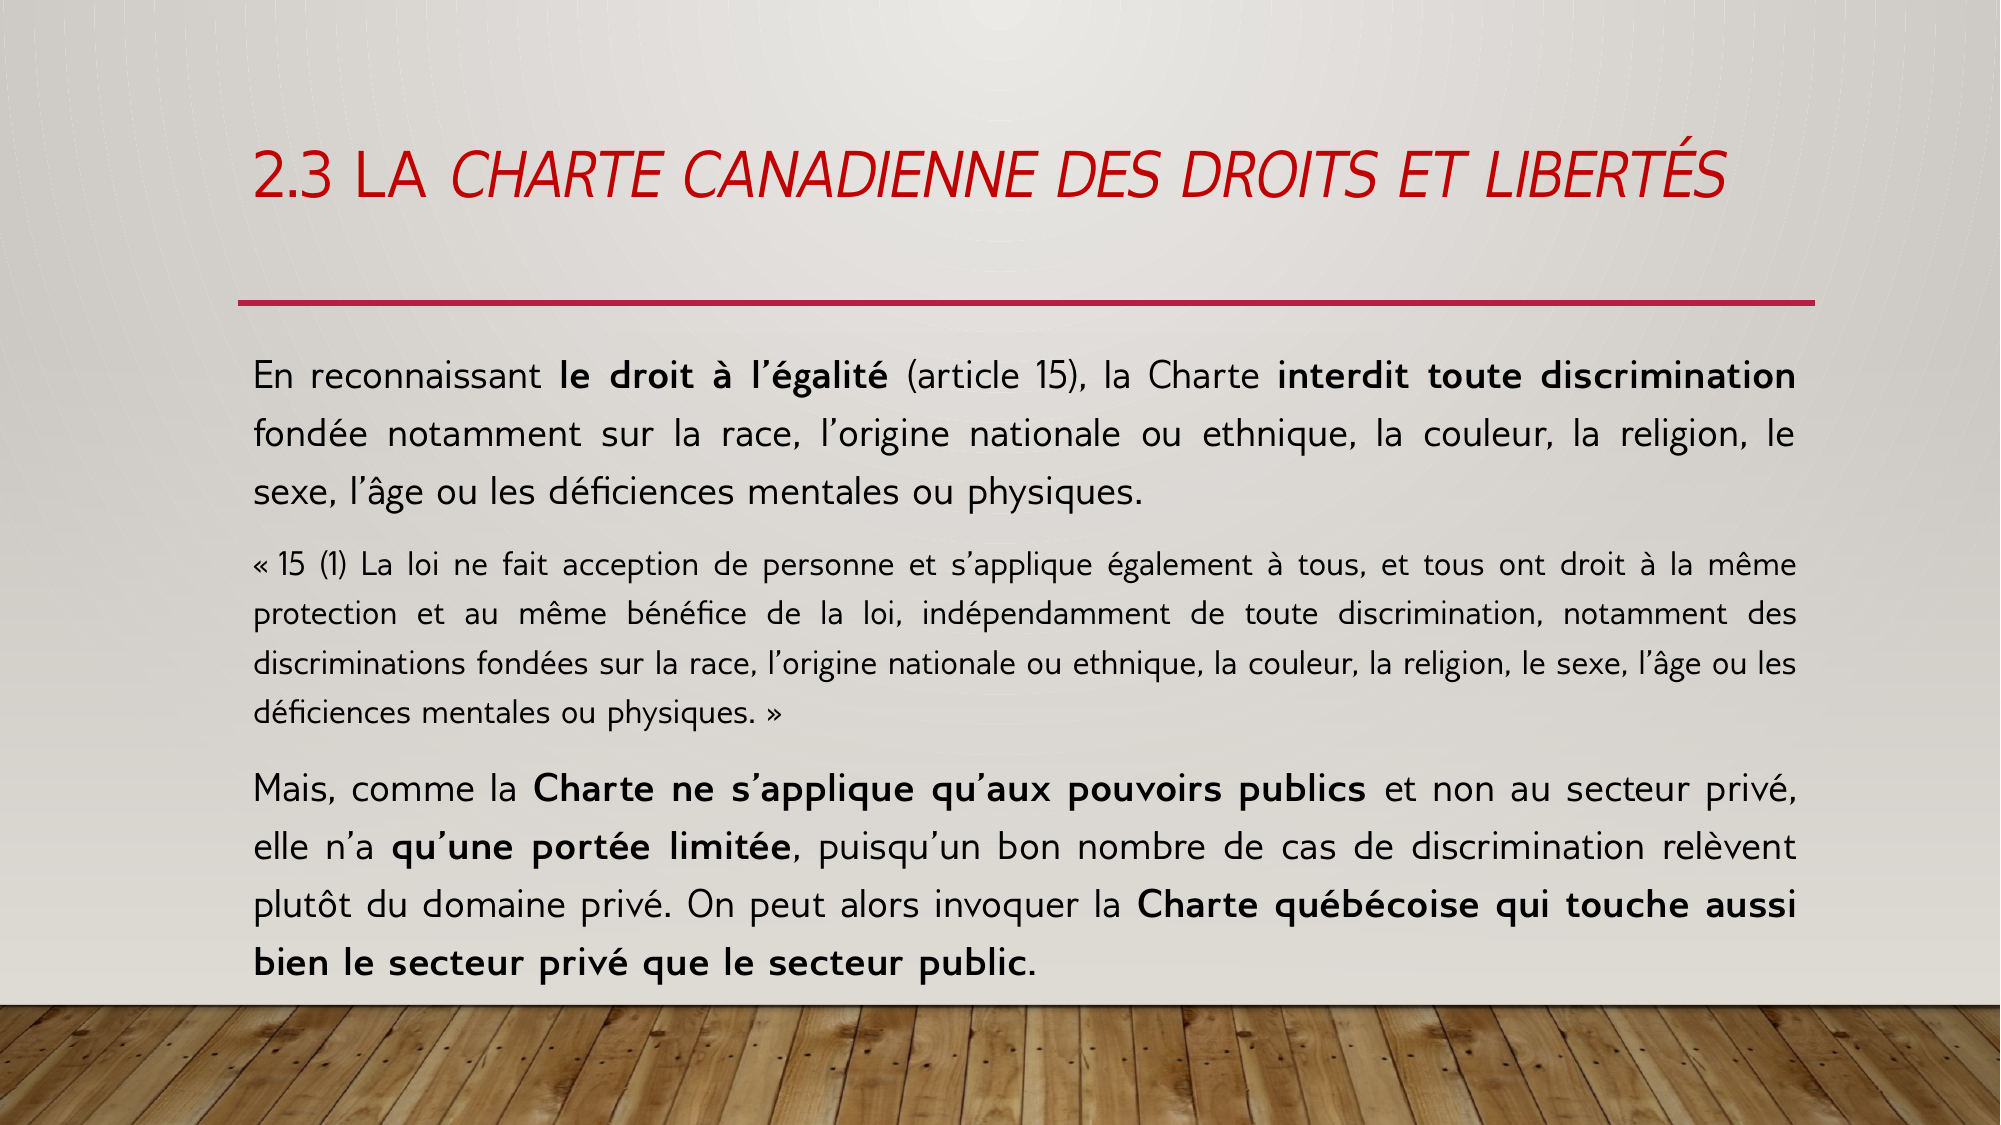

# 2.3 La charte canadienne des droits et libertés
En reconnaissant le droit à l’égalité (article 15), la Charte interdit toute discrimination fondée notamment sur la race, l’origine nationale ou ethnique, la couleur, la religion, le sexe, l’âge ou les déficiences mentales ou physiques.
« 15 (1) La loi ne fait acception de personne et s’applique également à tous, et tous ont droit à la même protection et au même bénéfice de la loi, indépendamment de toute discrimination, notamment des discriminations fondées sur la race, l’origine nationale ou ethnique, la couleur, la religion, le sexe, l’âge ou les déficiences mentales ou physiques. »
Mais, comme la Charte ne s’applique qu’aux pouvoirs publics et non au secteur privé, elle n’a qu’une portée limitée, puisqu’un bon nombre de cas de discrimination relèvent plutôt du domaine privé. On peut alors invoquer la Charte québécoise qui touche aussi bien le secteur privé que le secteur public.